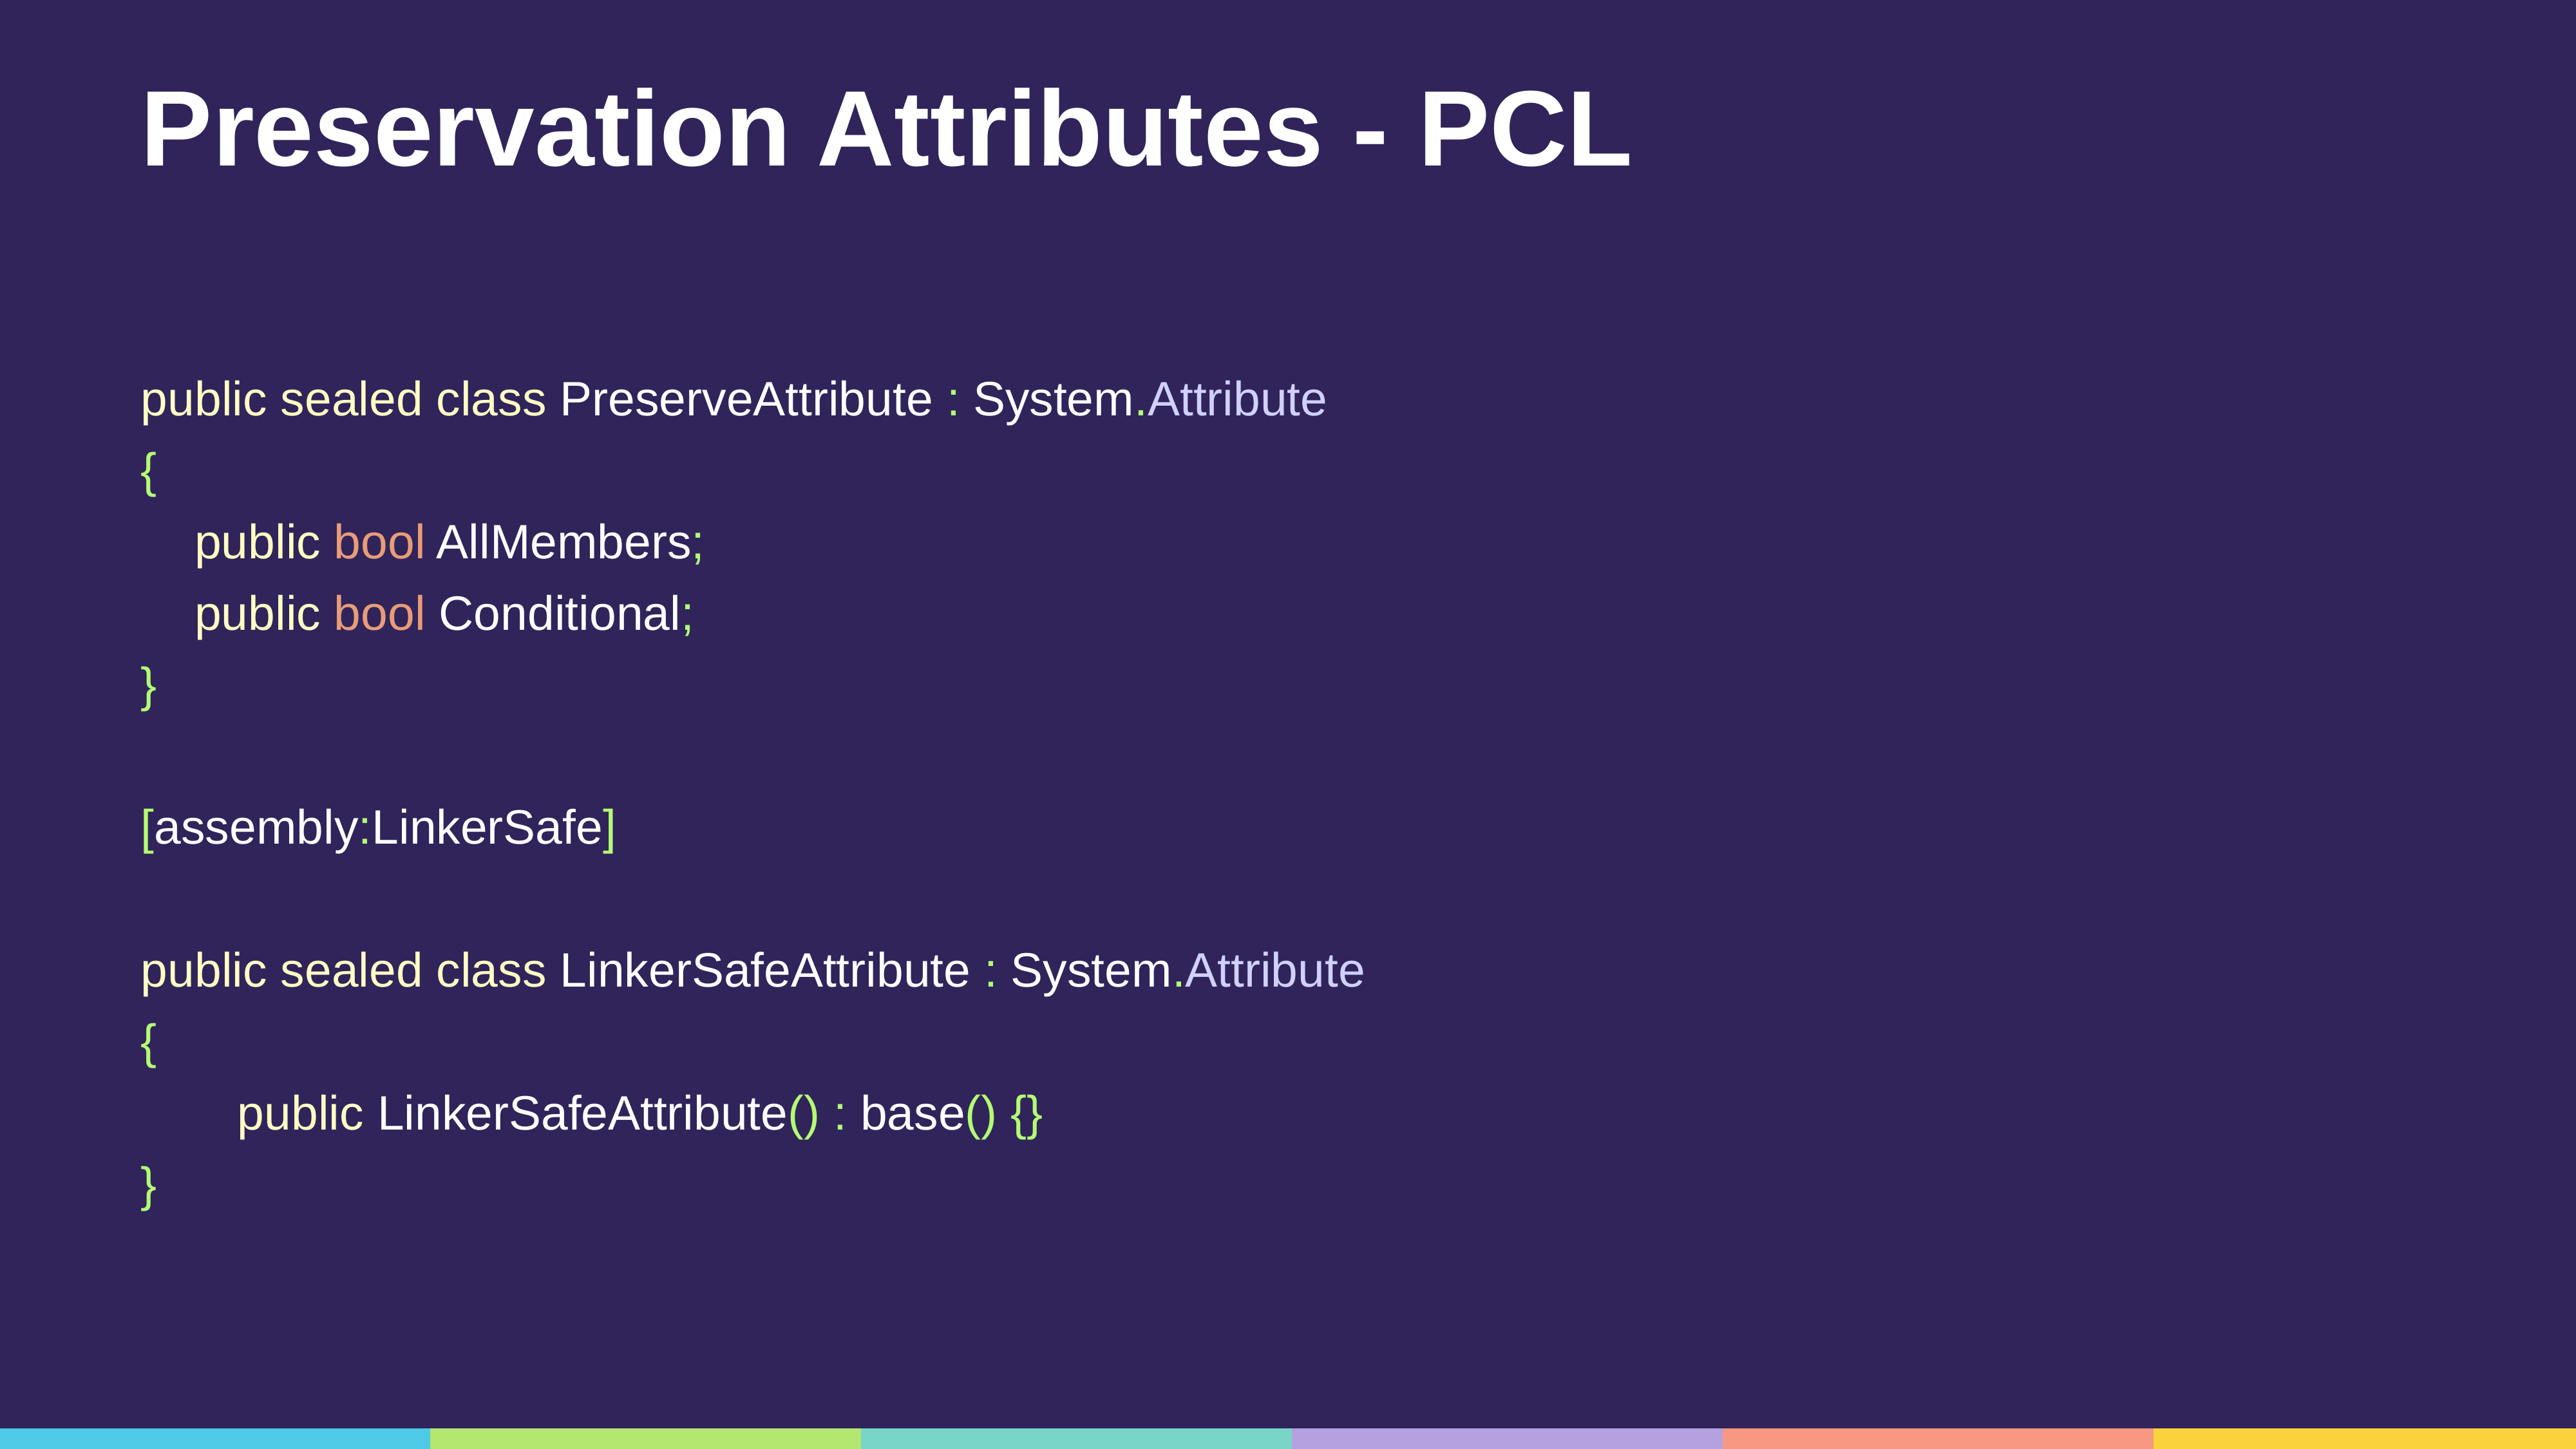

# Preservation Attributes - PCL
public sealed class PreserveAttribute : System.Attribute
{
    public bool AllMembers;
    public bool Conditional;
}

[assembly:LinkerSafe]

public sealed class LinkerSafeAttribute : System.Attribute
{
	public LinkerSafeAttribute() : base() {}
}